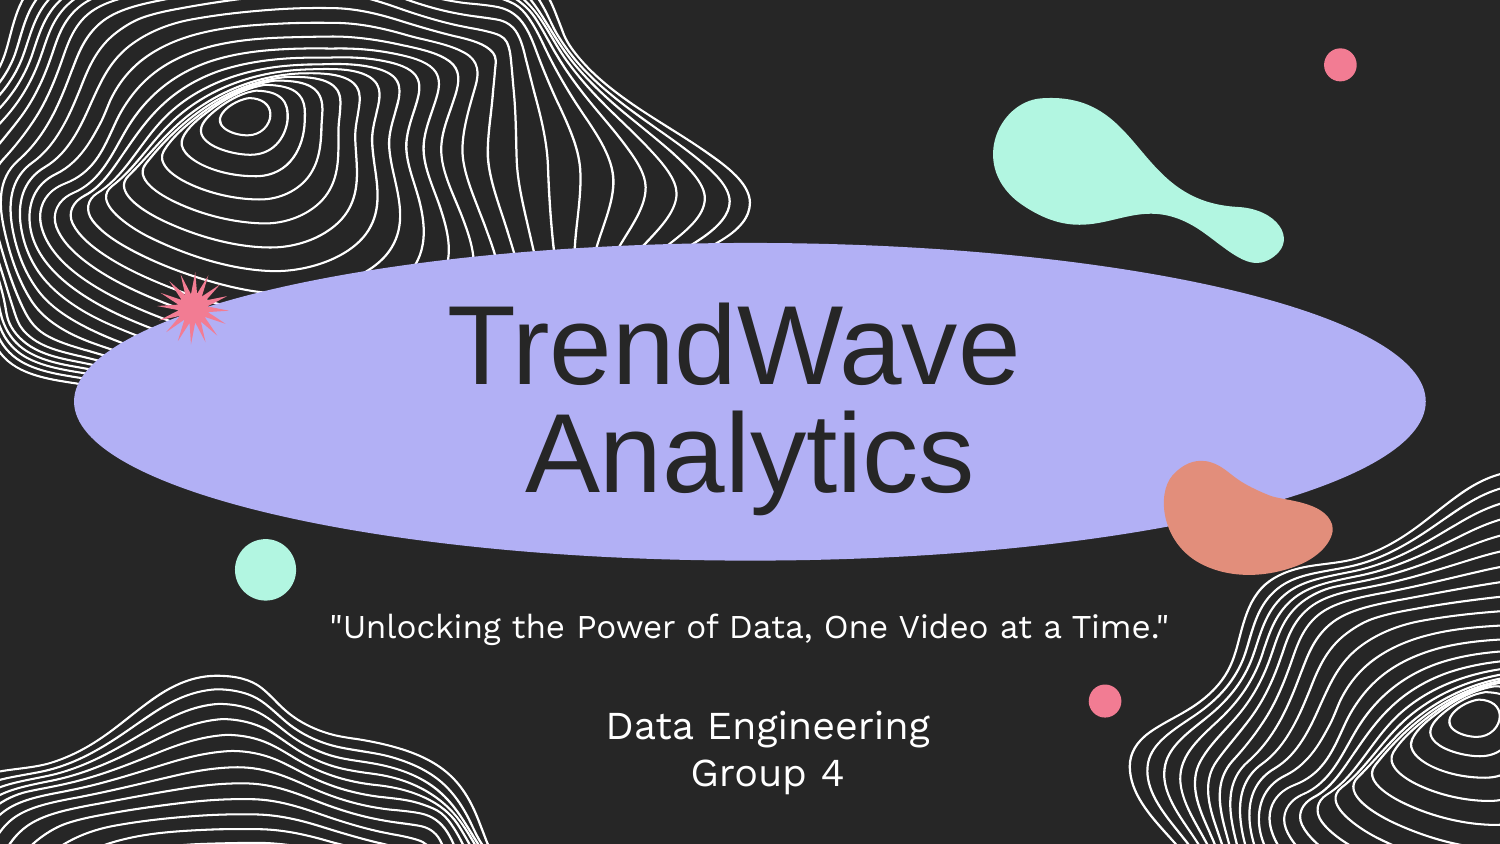

# TrendWave
Analytics

"Unlocking the Power of Data, One Video at a Time."
Data Engineering
Group 4